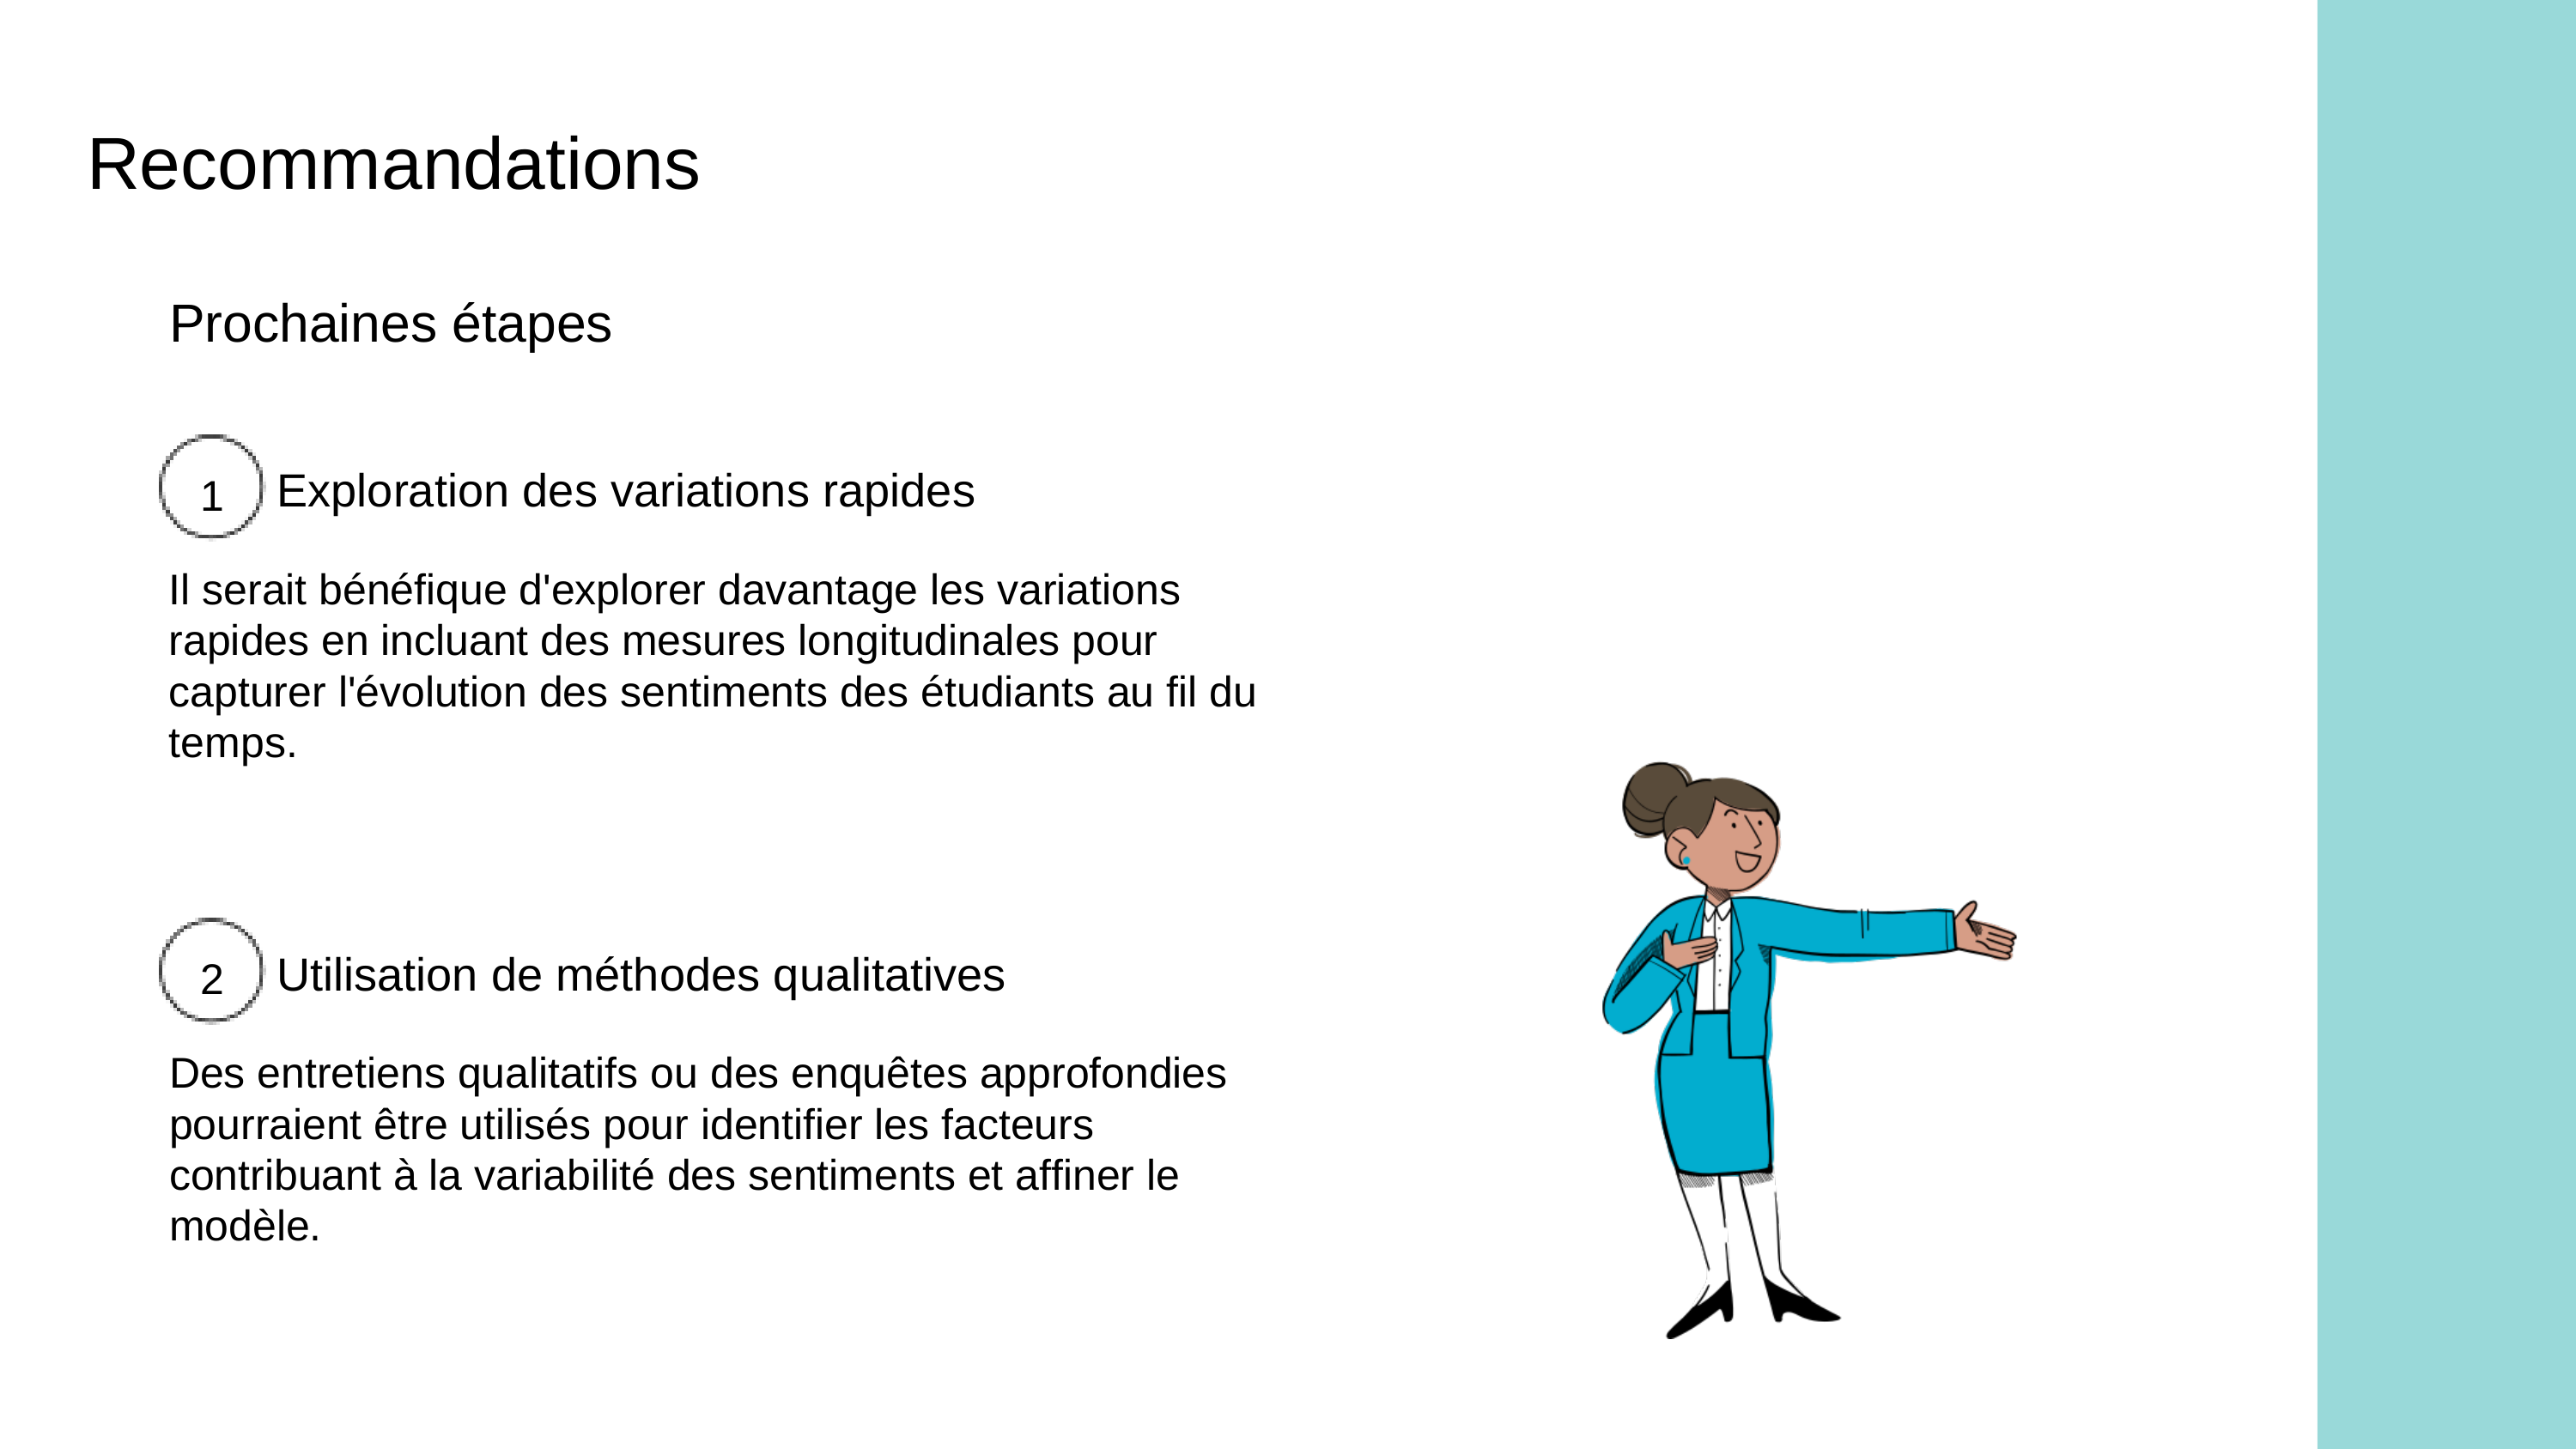

Recommandations
Prochaines étapes

Exploration des variations rapides
1
Il serait bénéﬁque d'explorer davantage les variations rapides en incluant des mesures longitudinales pour capturer l'évolution des sentiments des étudiants au ﬁl du temps.

Utilisation de méthodes qualitatives
2

Des entretiens qualitatifs ou des enquêtes approfondies pourraient être utilisés pour identiﬁer les facteurs contribuant à la variabilité des sentiments et afﬁner le modèle.